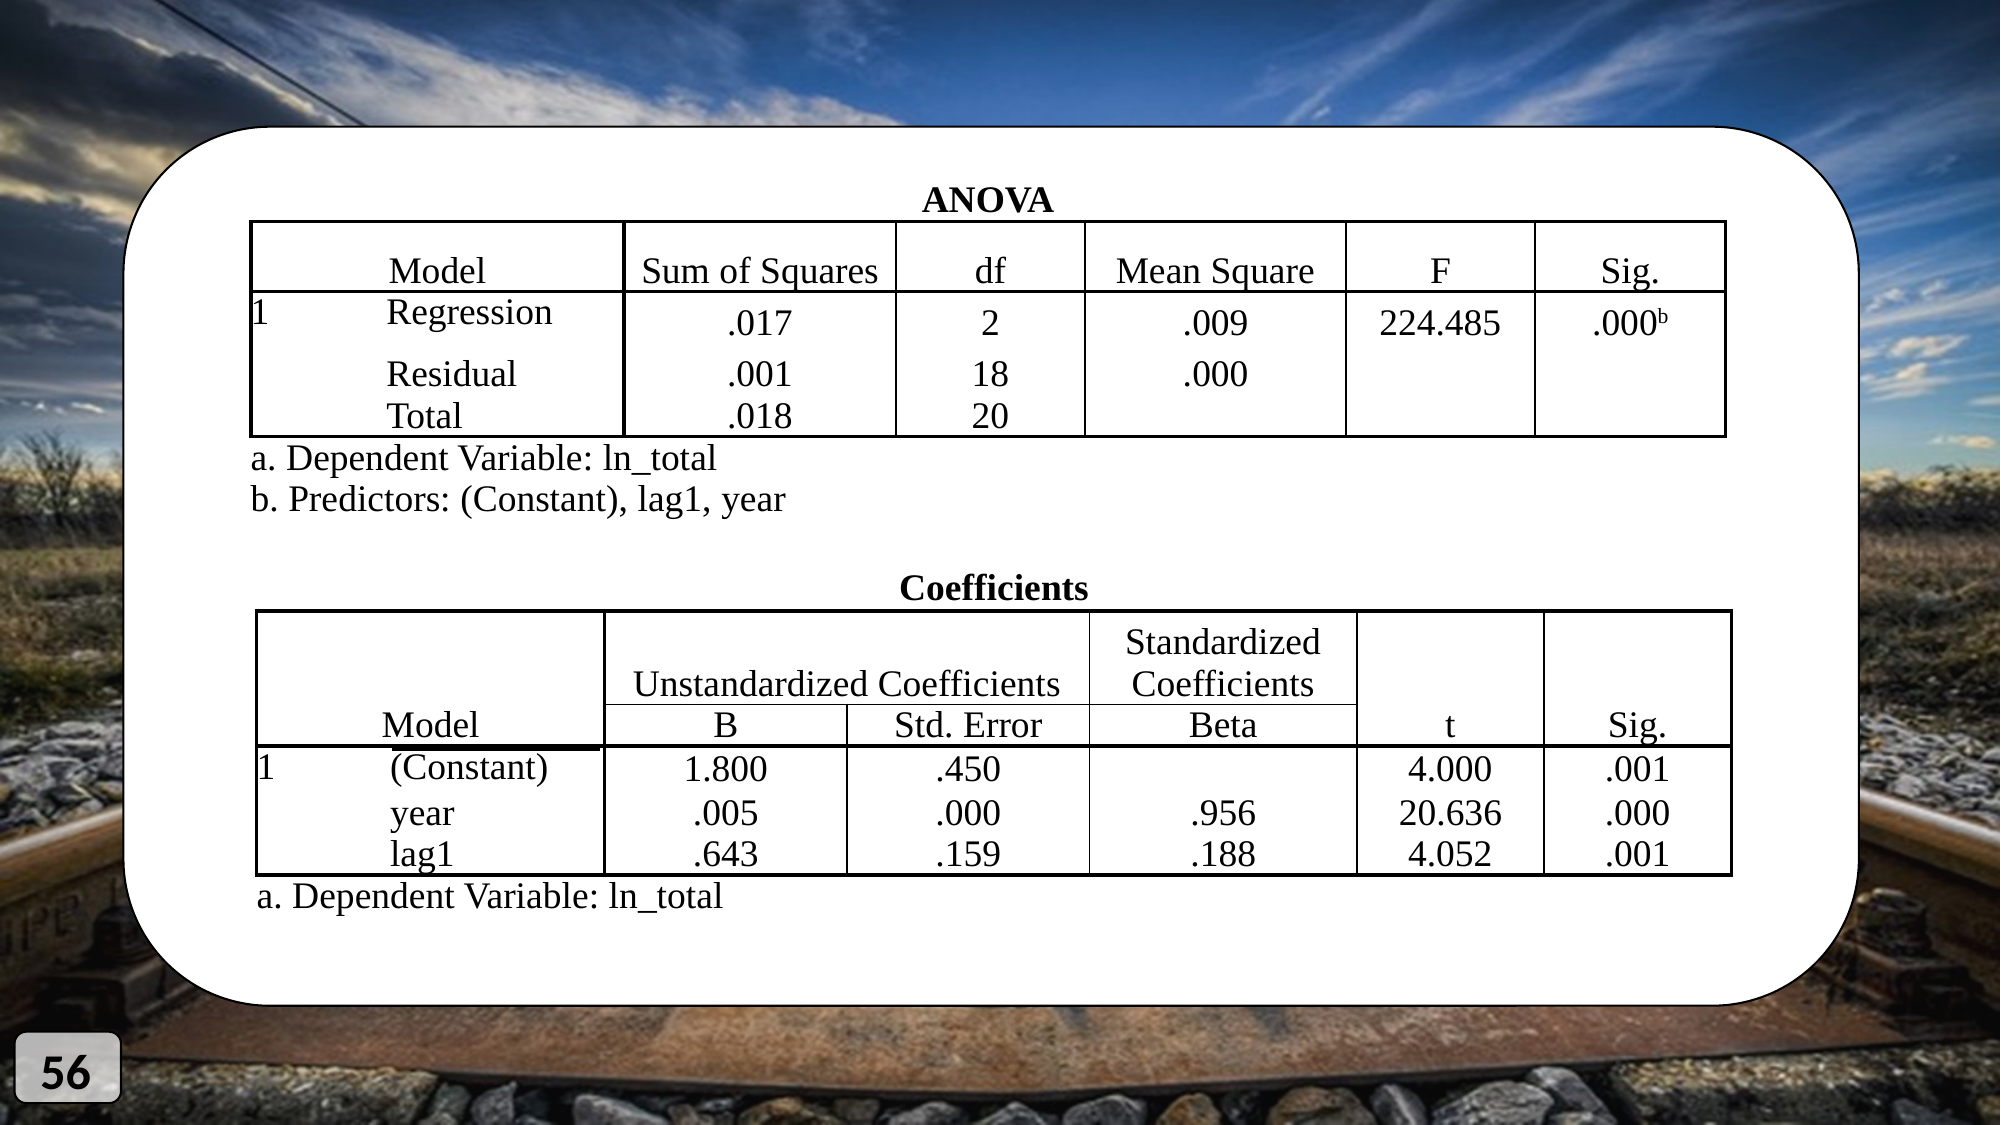

| ANOVA |  |  |  |  |  |  |
| --- | --- | --- | --- | --- | --- | --- |
| Model |  | Sum of Squares | df | Mean Square | F | Sig. |
| 1 | Regression | .017 | 2 | .009 | 224.485 | .000b |
|  | Residual | .001 | 18 | .000 |  |  |
|  | Total | .018 | 20 |  |  |  |
| a. Dependent Variable: ln\_total |  |  |  |  |  |  |
| b. Predictors: (Constant), lag1, year |  |  |  |  |  |  |
| Coefficients |  |  |  |  |  |  |
| --- | --- | --- | --- | --- | --- | --- |
| Model |  | Unstandardized Coefficients |  | Standardized Coefficients | t | Sig. |
|  |  | B | Std. Error | Beta |  |  |
| 1 | (Constant) | 1.800 | .450 |  | 4.000 | .001 |
|  | year | .005 | .000 | .956 | 20.636 | .000 |
|  | lag1 | .643 | .159 | .188 | 4.052 | .001 |
| a. Dependent Variable: ln\_total |  |  |  |  |  |  |

56